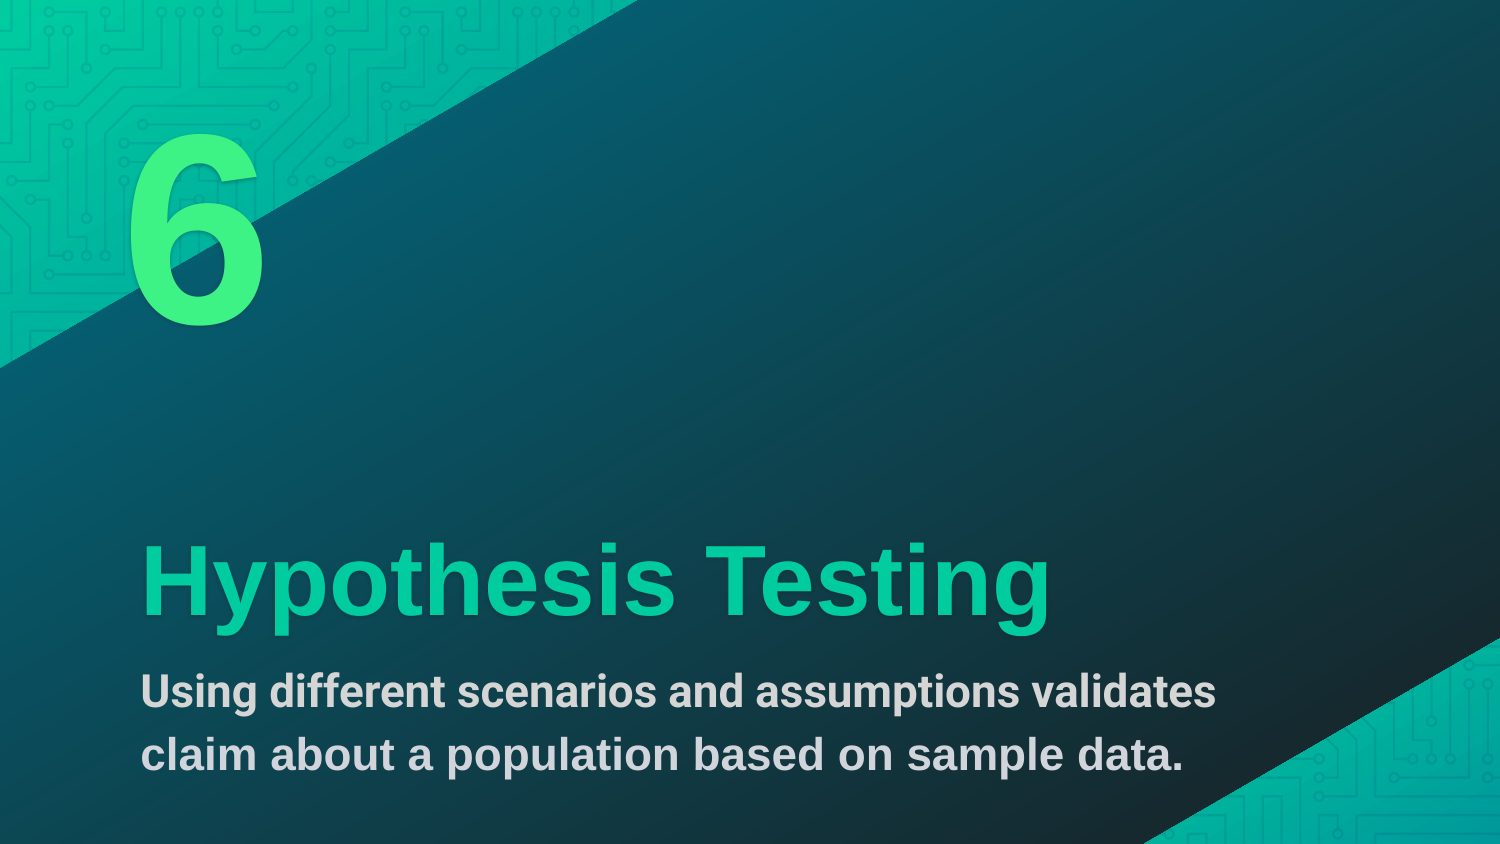

6
# Hypothesis Testing
Using different scenarios and assumptions validates claim about a population based on sample data.